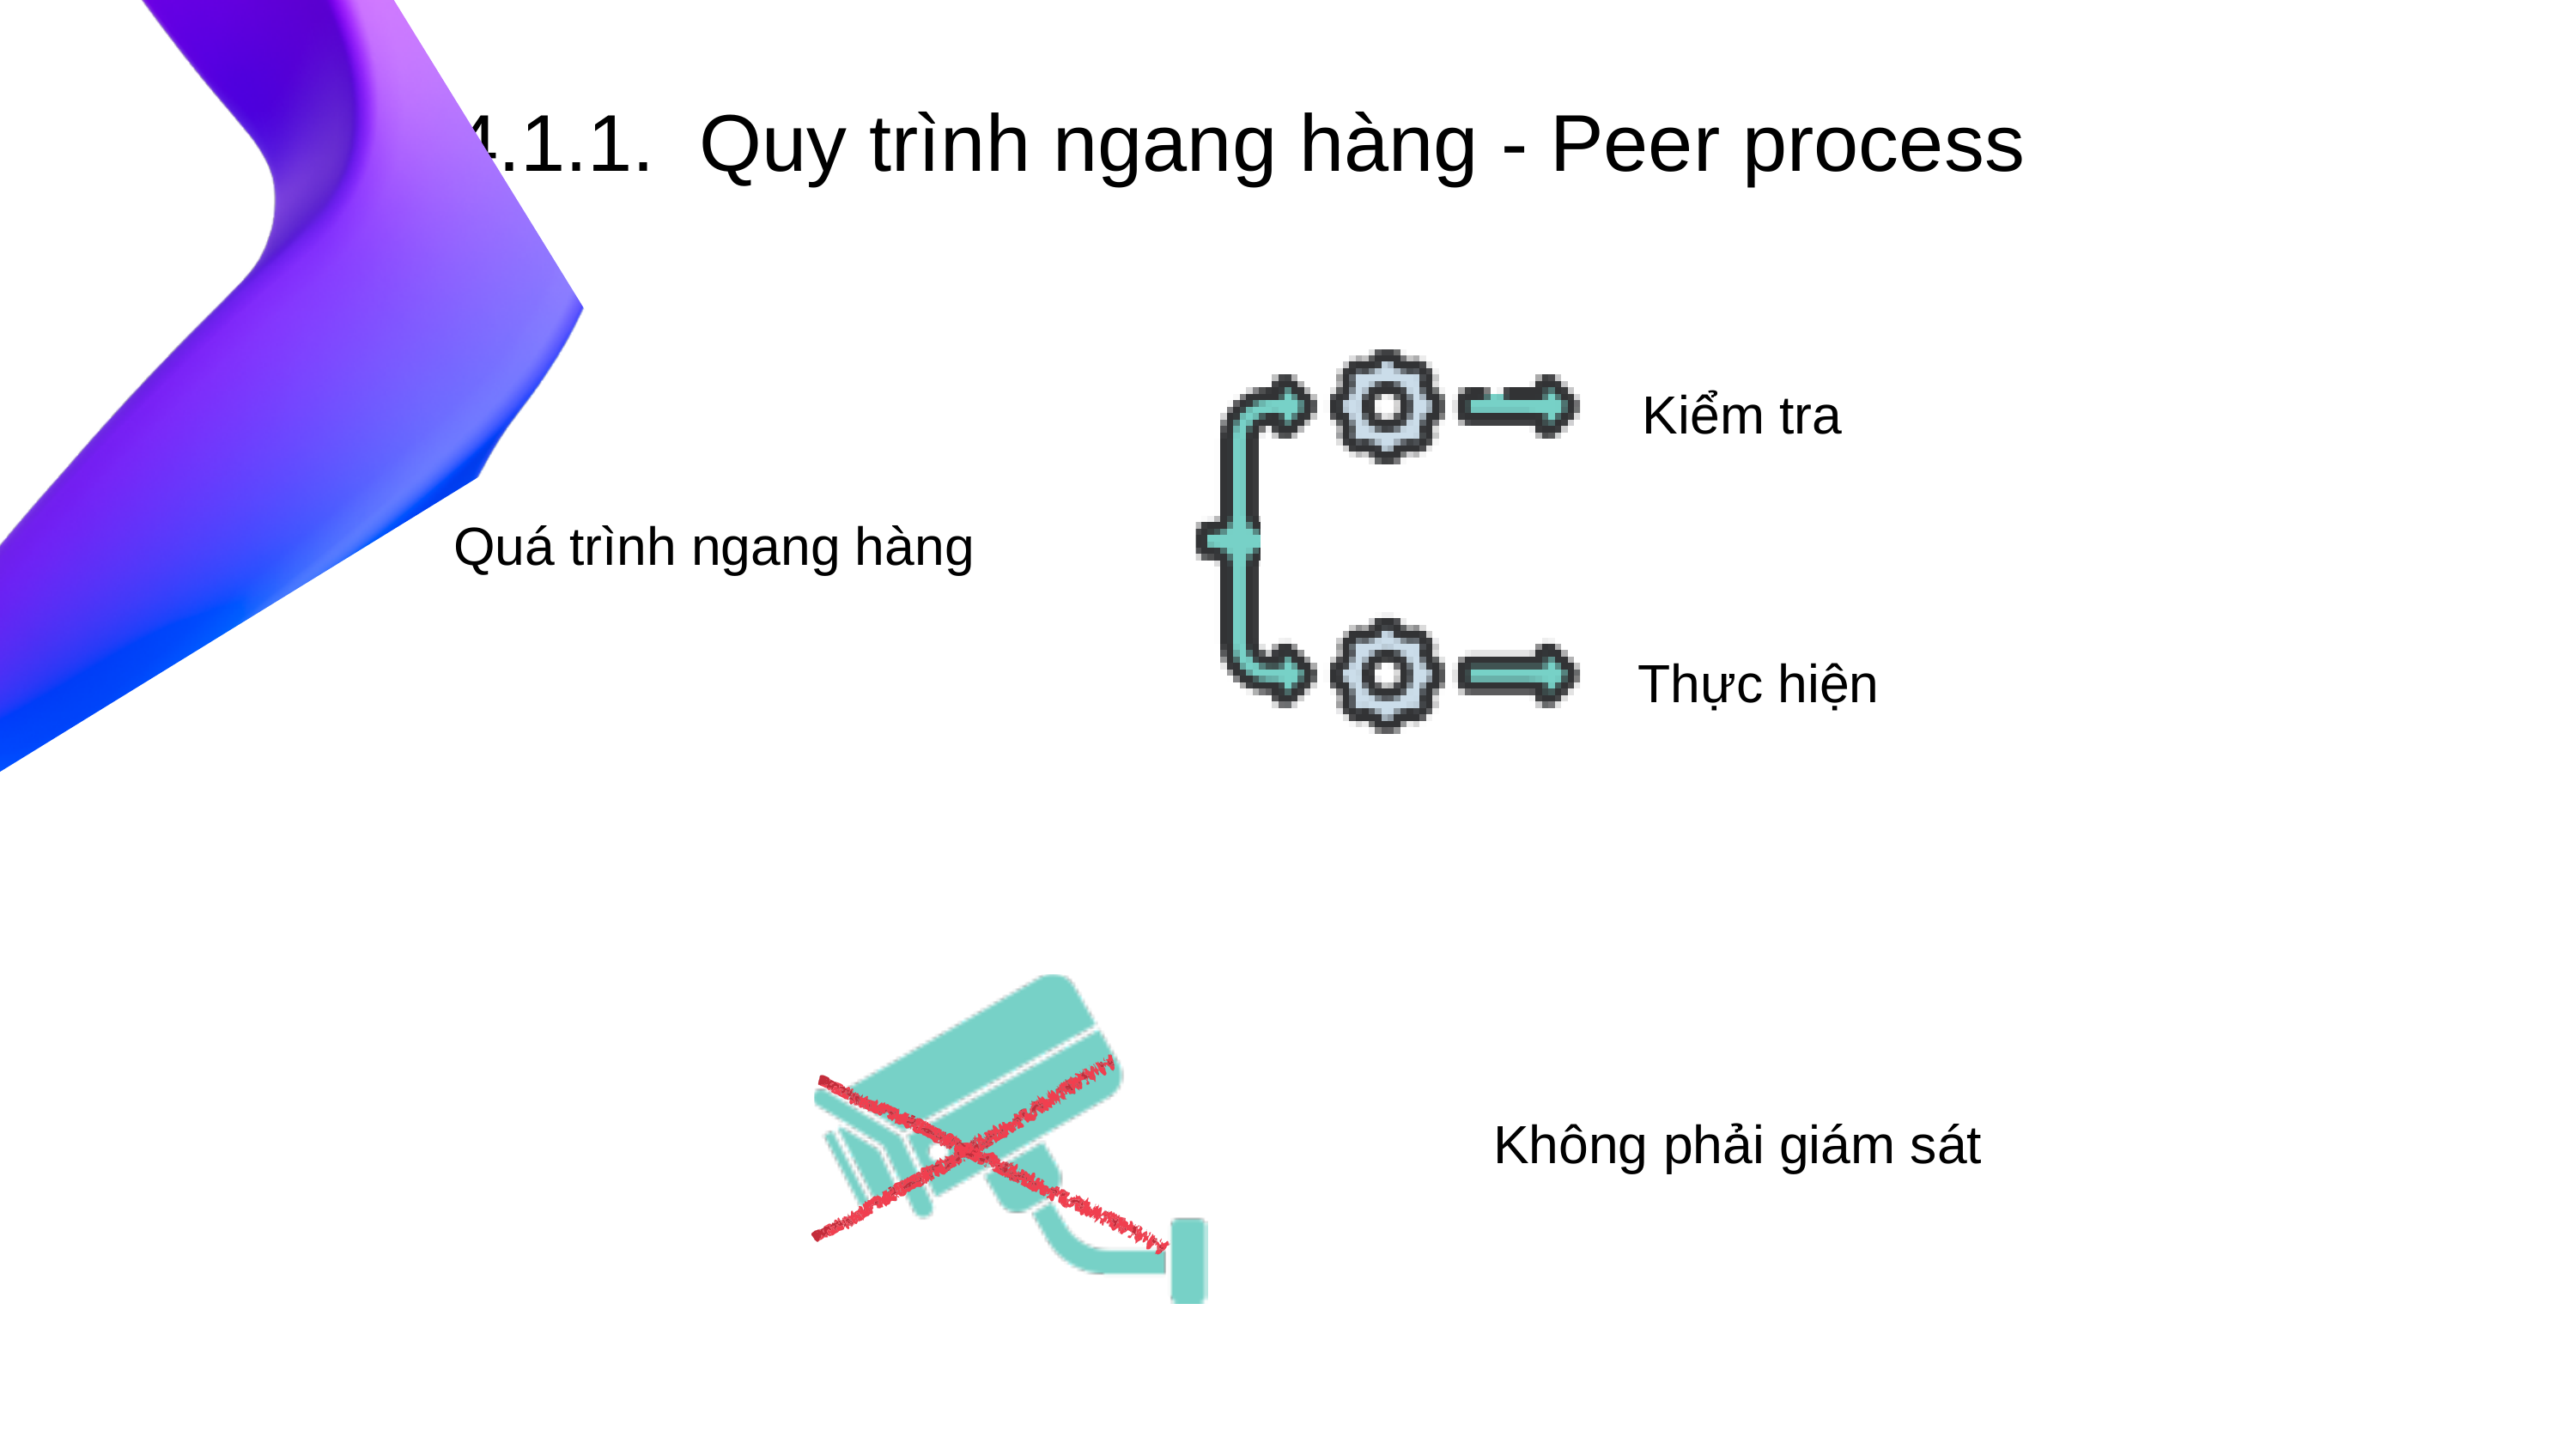

4.1.1.  Quy trình ngang hàng - Peer process

Kiểm tra

Quá trình ngang hàng
Thực hiện

Không phải giám sát